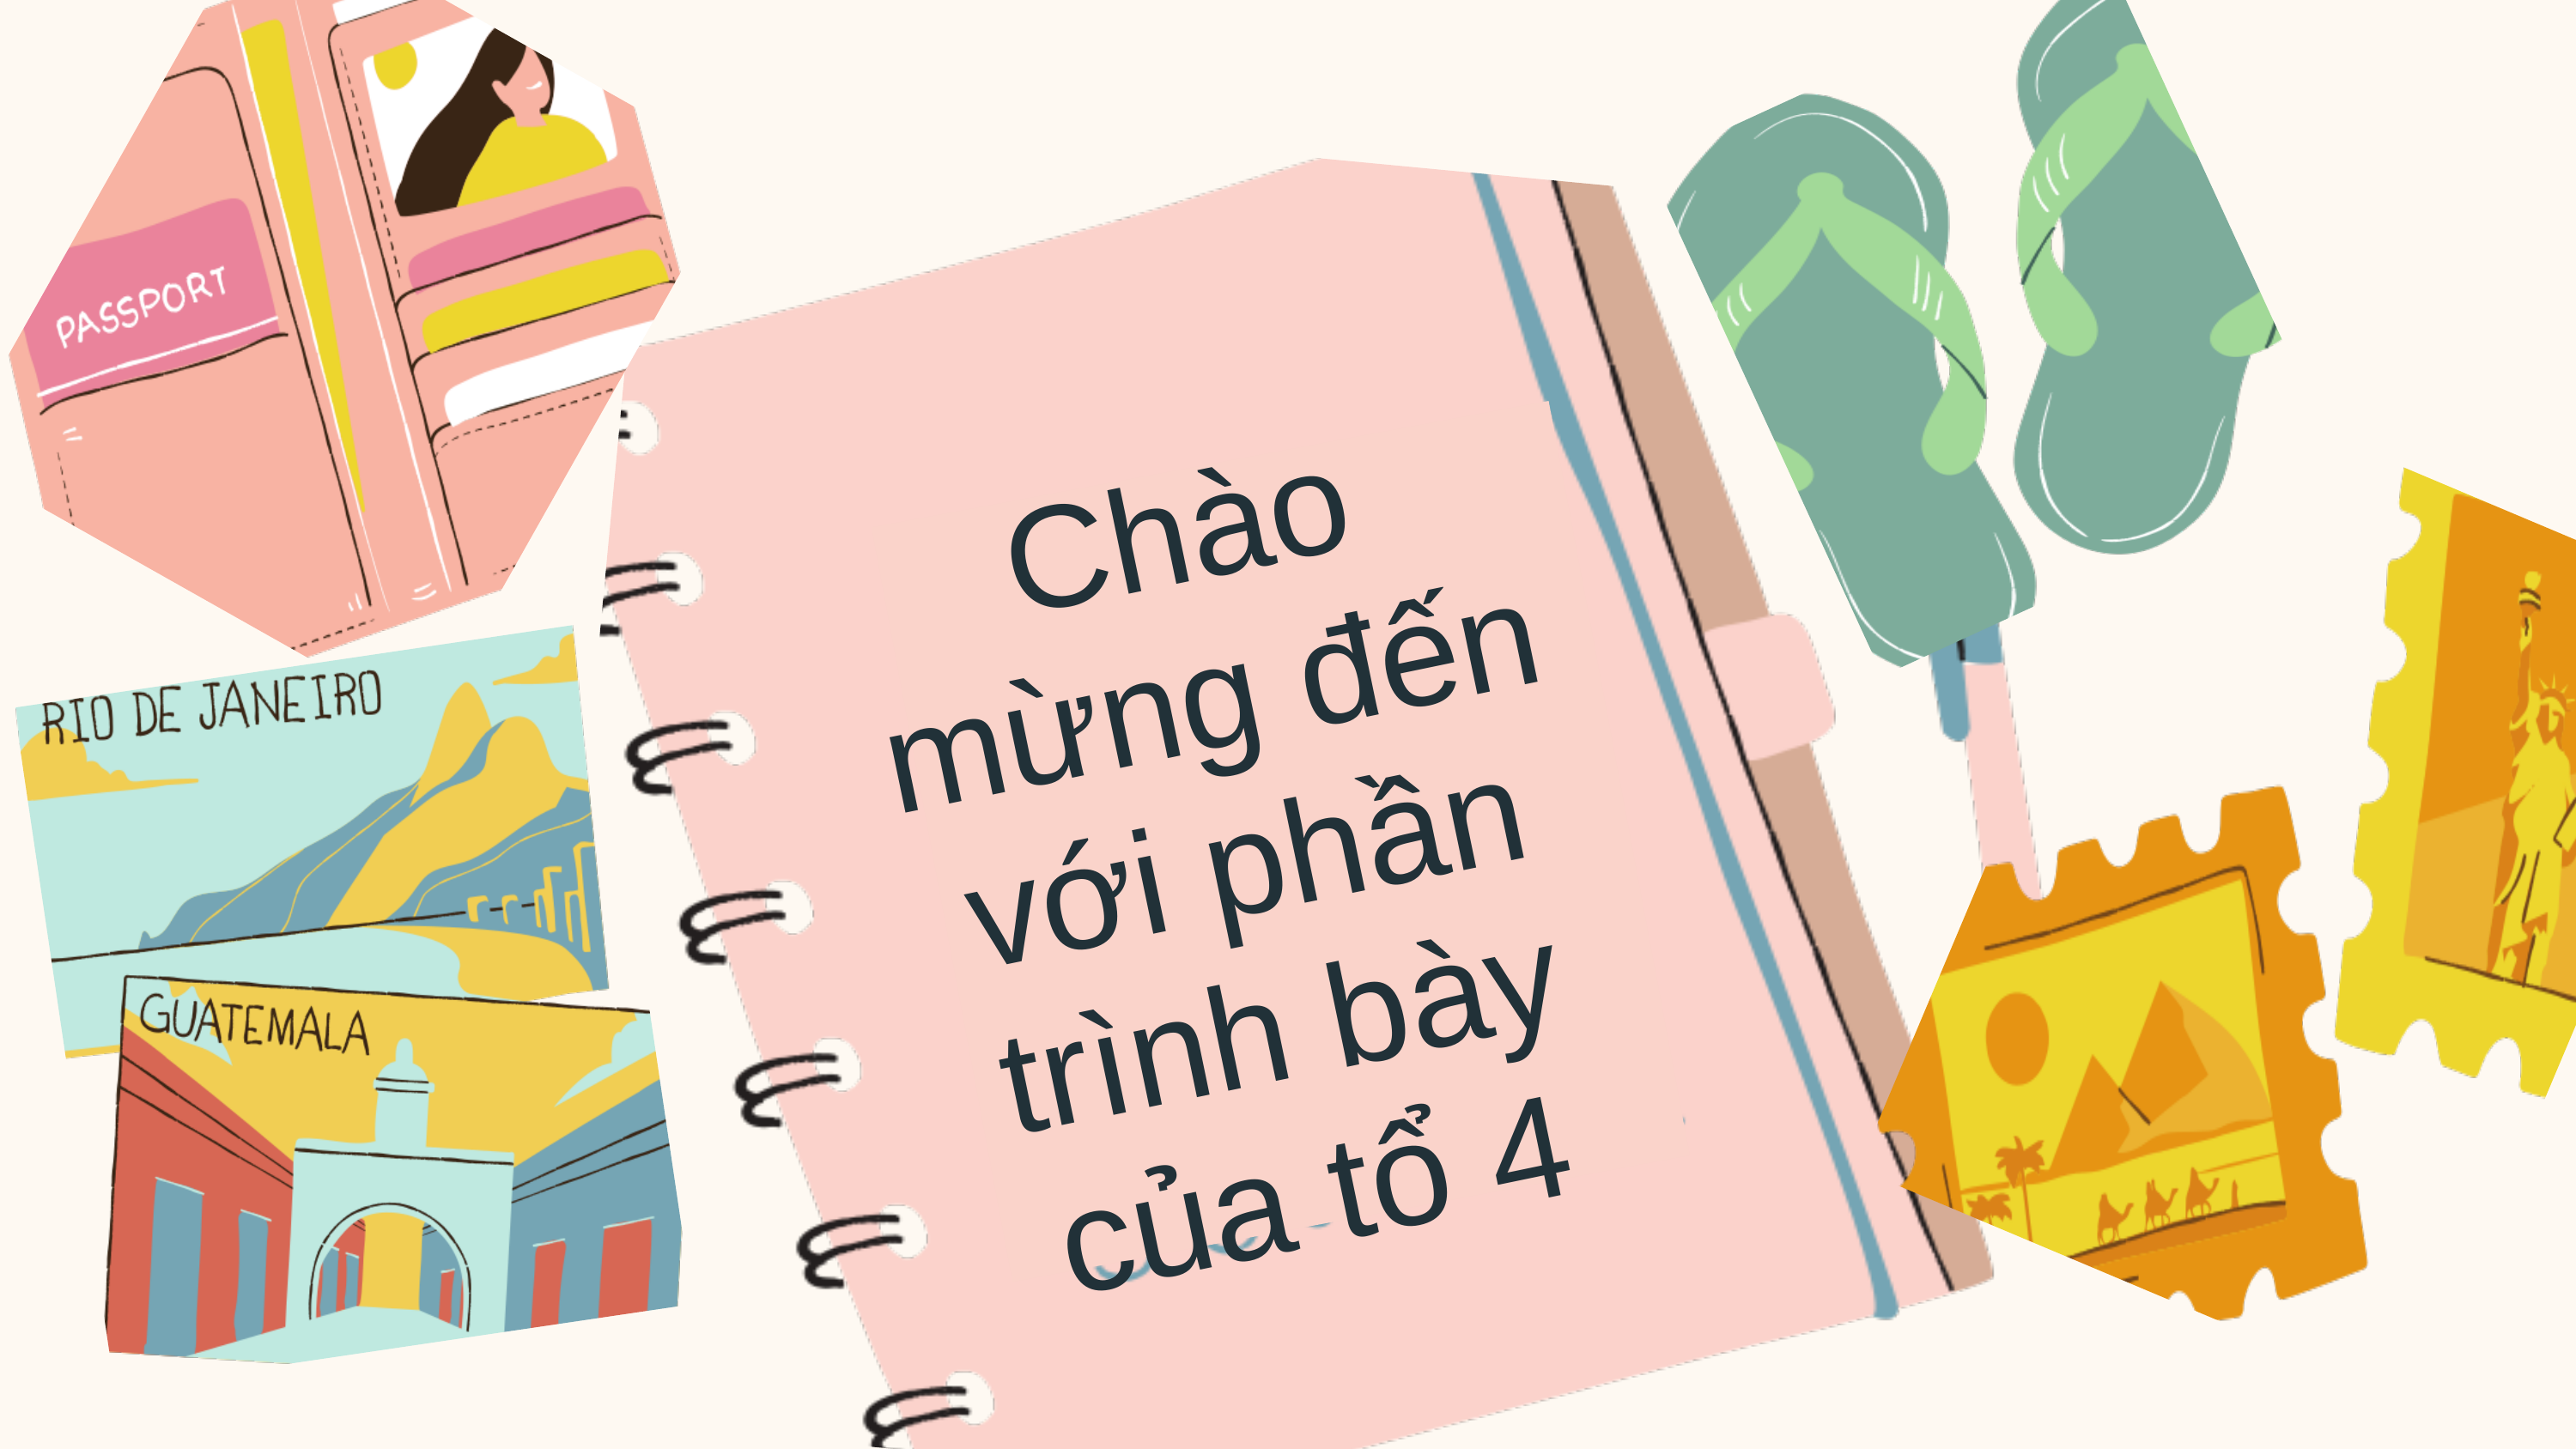

Chào mừng đến với phần trình bày của tổ 4